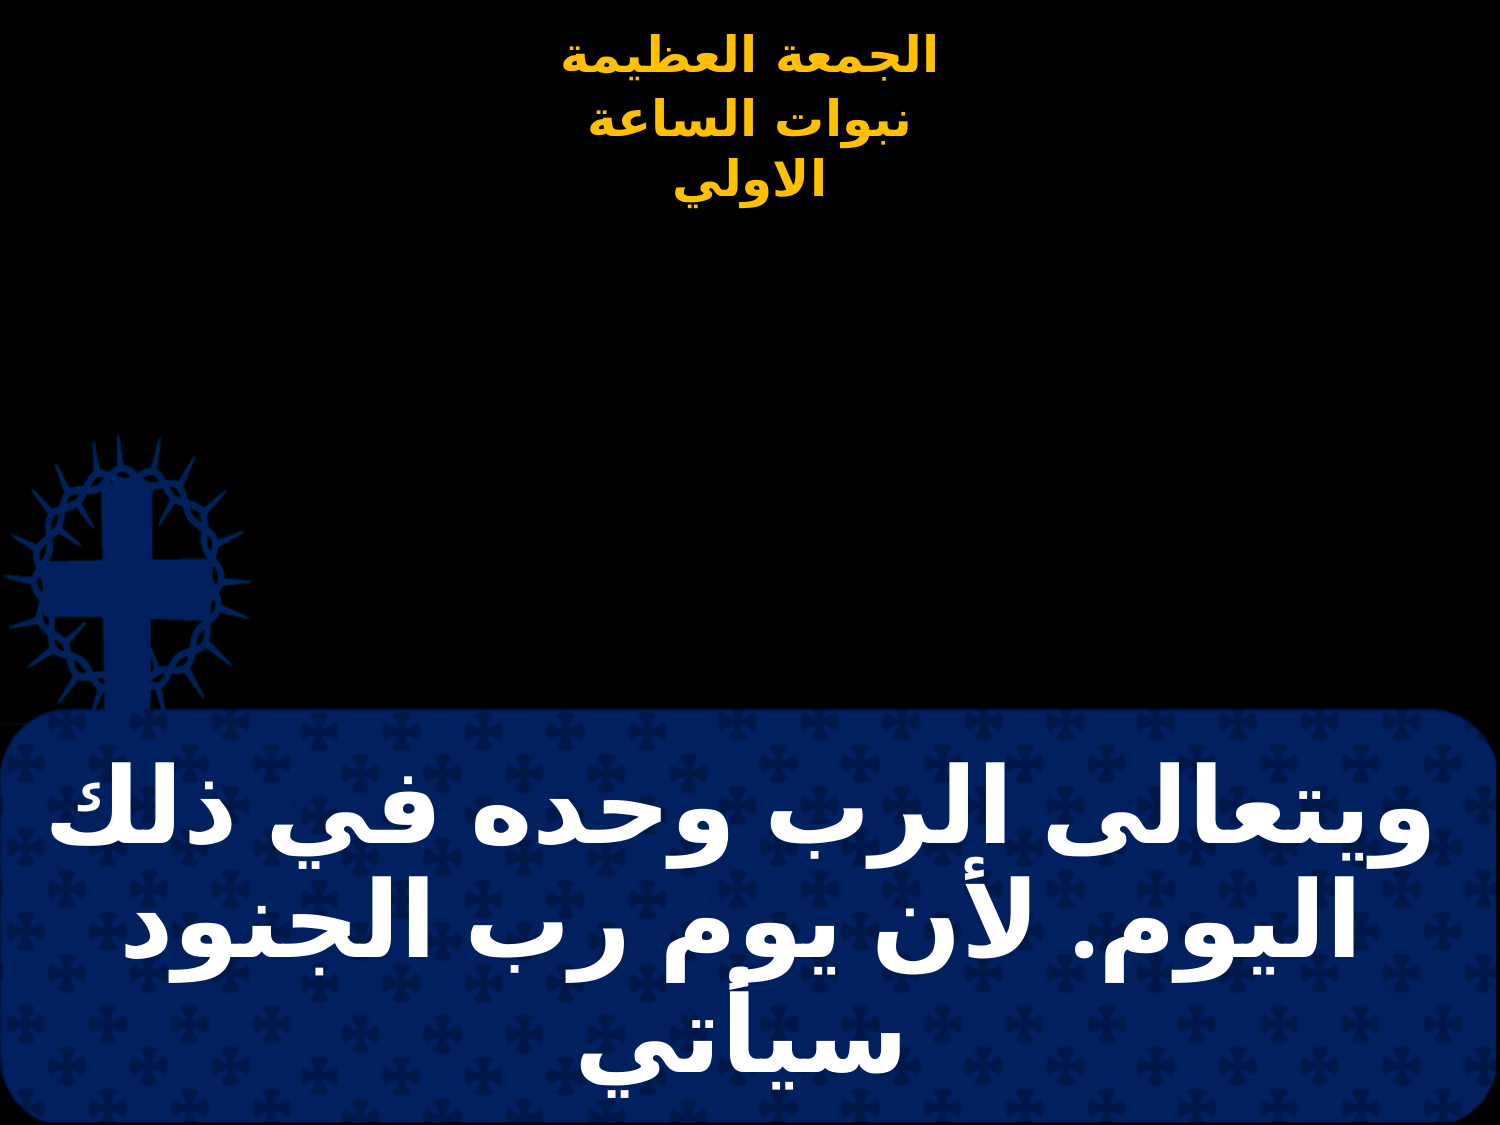

# ويتعالى الرب وحده في ذلك اليوم. لأن يوم رب الجنود سيأتي